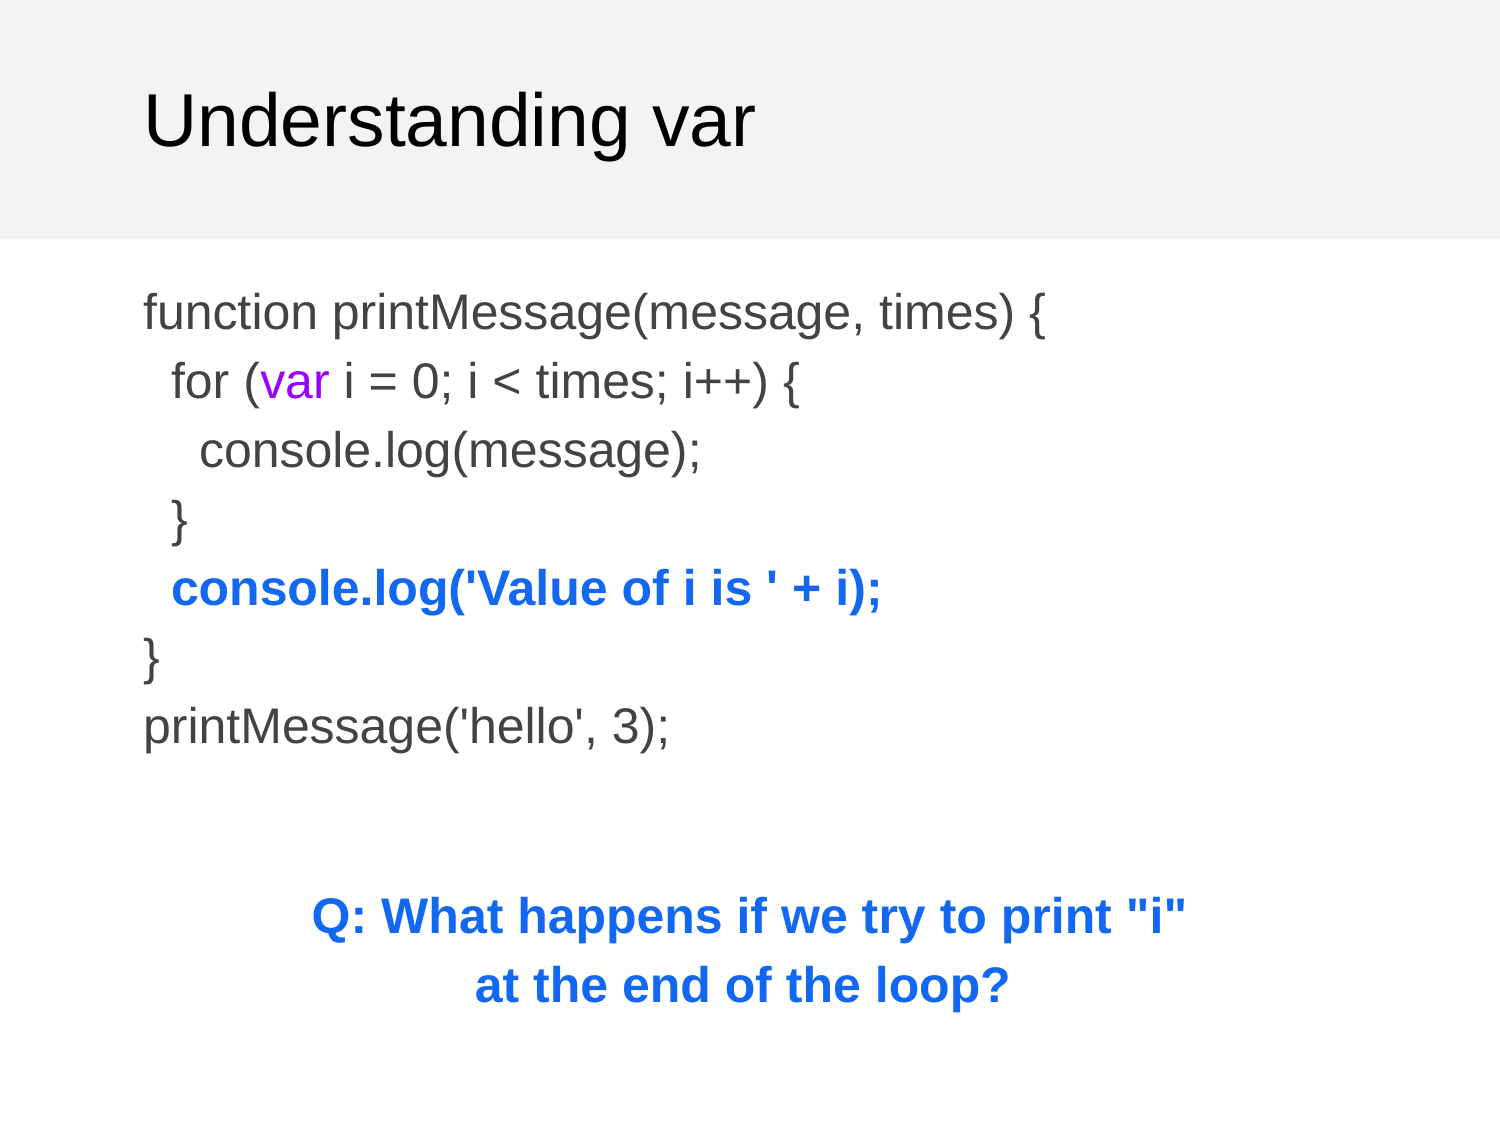

Understanding var
function printMessage(message, times) {
  for (var i = 0; i < times; i++) {
    console.log(message);
  }
  console.log('Value of i is ' + i);
}
printMessage('hello', 3);

Q: What happens if we try to print "i" at the end of the loop?